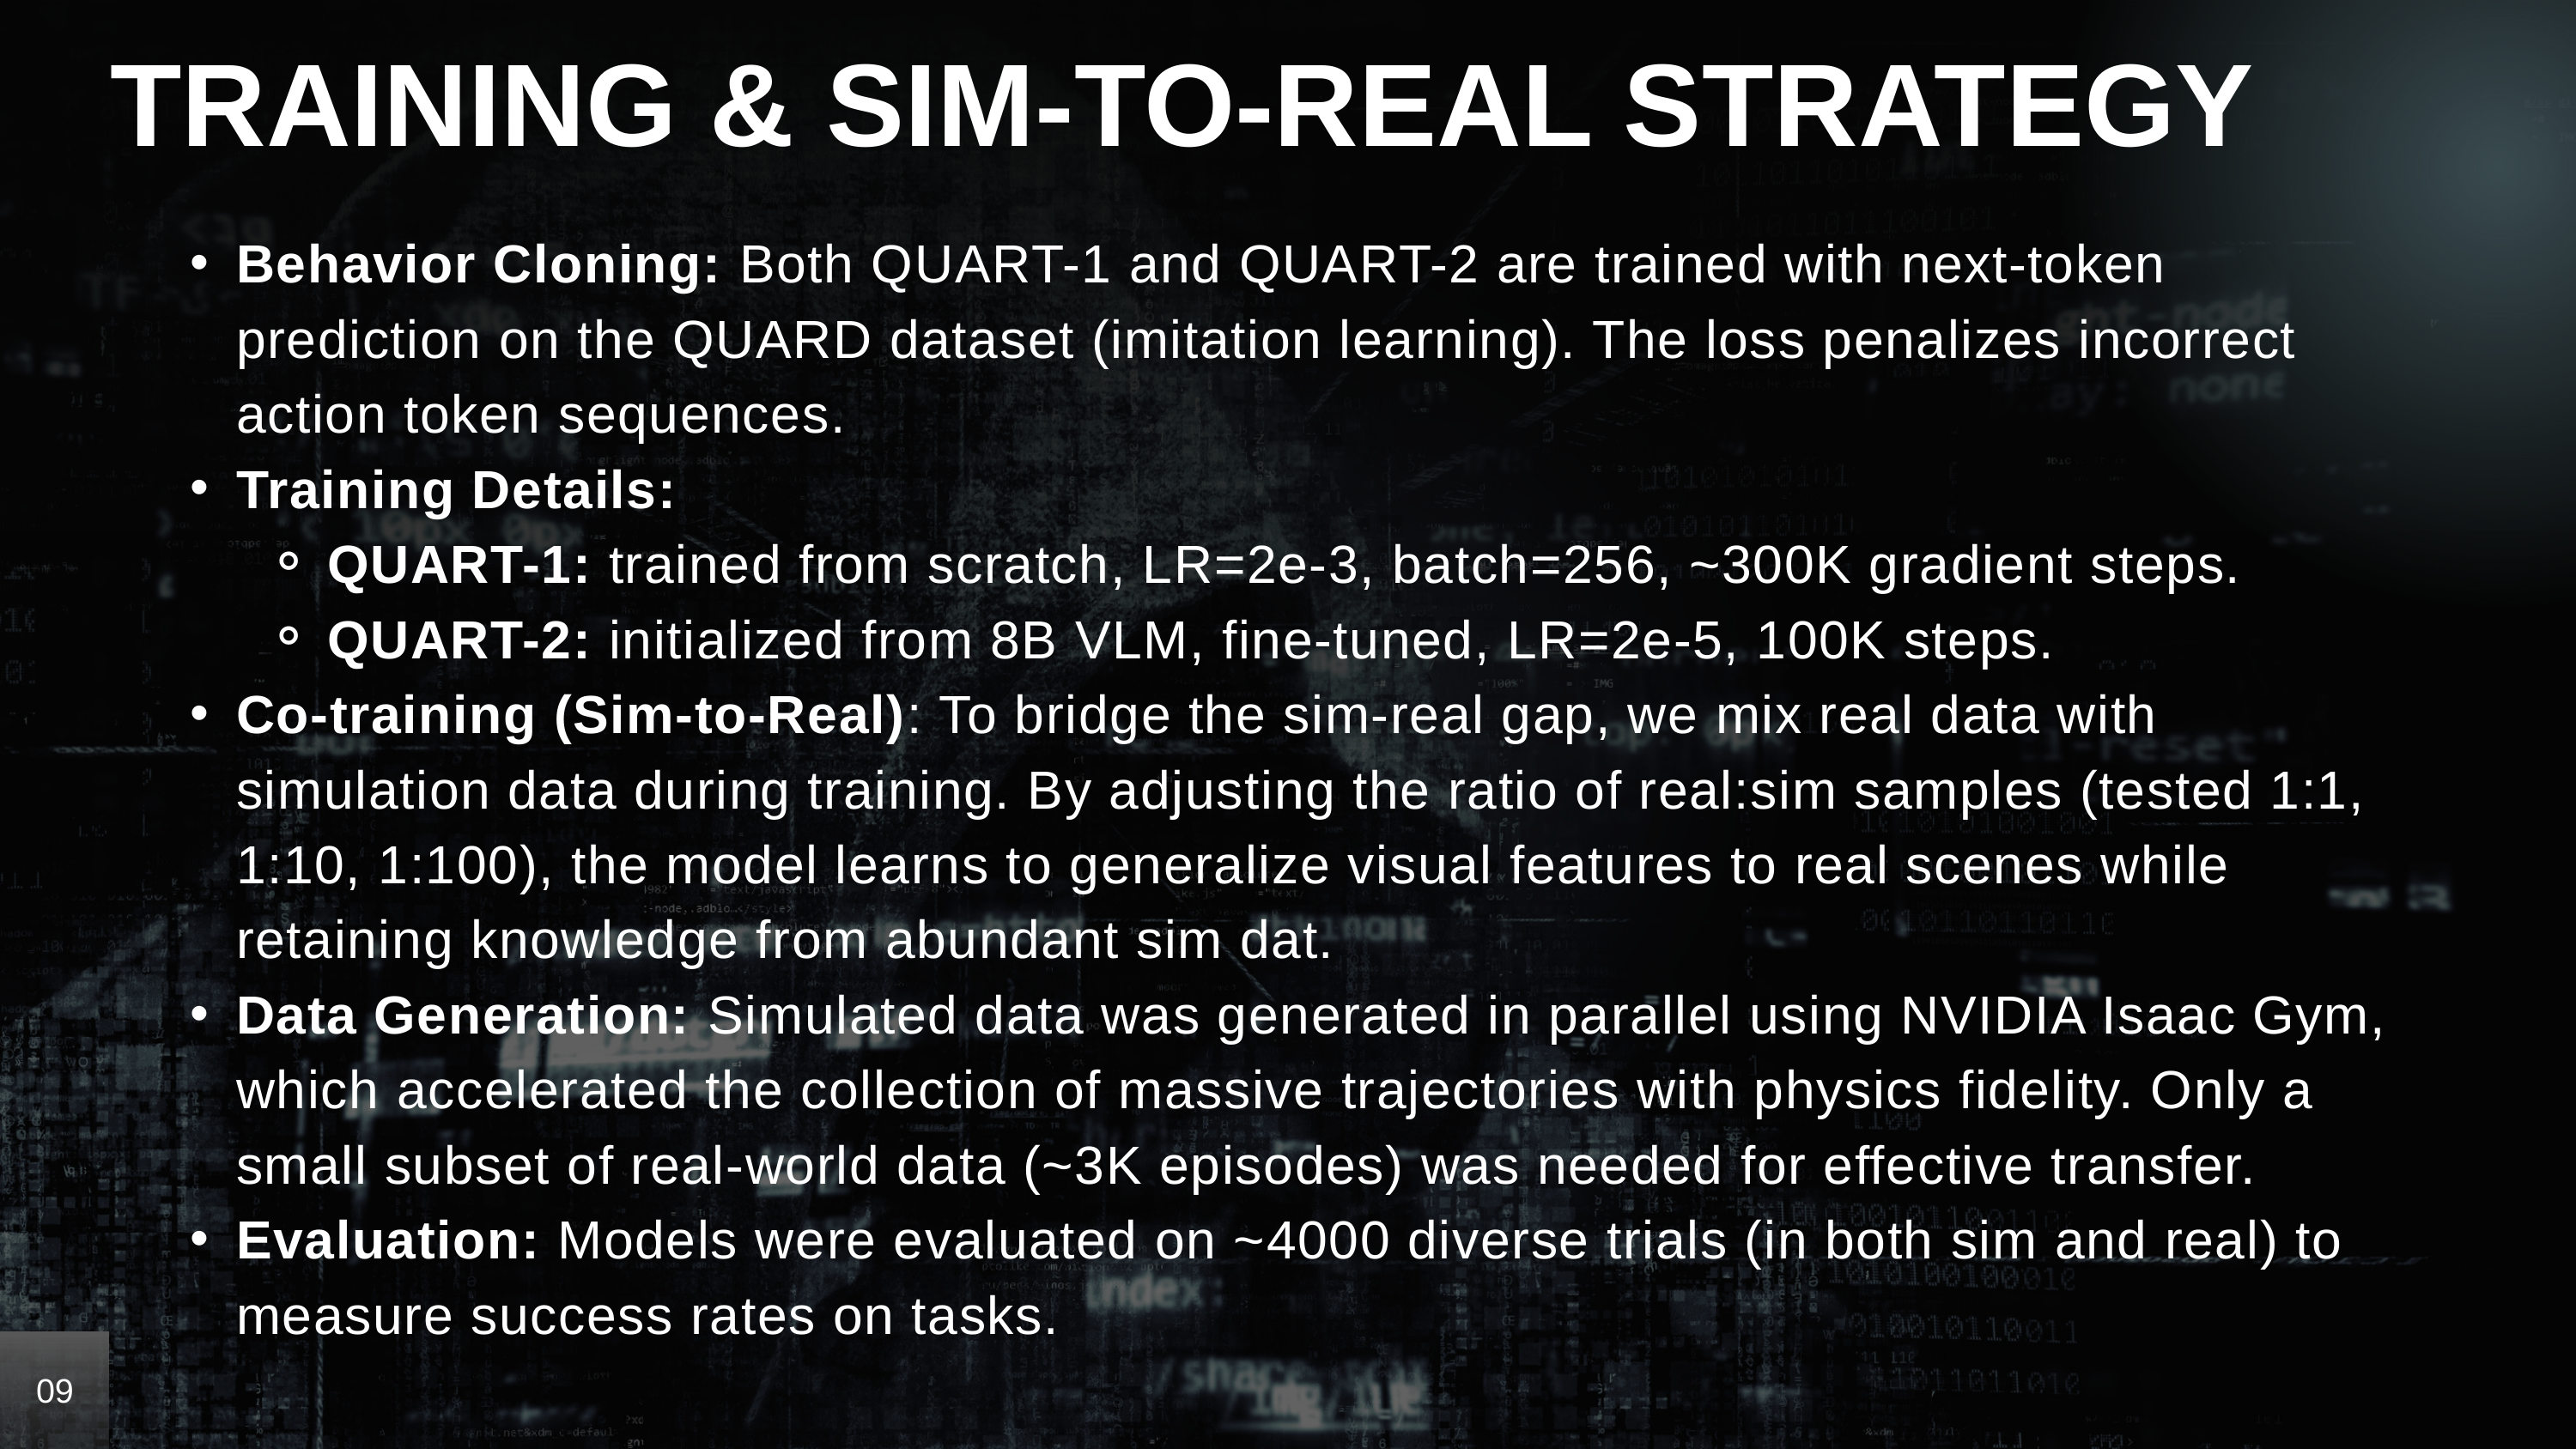

TRAINING & SIM-TO-REAL STRATEGY

Behavior Cloning: Both QUART-1 and QUART-2 are trained with next-token prediction on the QUARD dataset (imitation learning). The loss penalizes incorrect action token sequences.
Training Details:
QUART-1: trained from scratch, LR=2e-3, batch=256, ~300K gradient steps.
QUART-2: initialized from 8B VLM, fine-tuned, LR=2e-5, 100K steps.
Co-training (Sim-to-Real): To bridge the sim-real gap, we mix real data with simulation data during training. By adjusting the ratio of real:sim samples (tested 1:1, 1:10, 1:100), the model learns to generalize visual features to real scenes while retaining knowledge from abundant sim dat.
Data Generation: Simulated data was generated in parallel using NVIDIA Isaac Gym, which accelerated the collection of massive trajectories with physics fidelity. Only a small subset of real-world data (~3K episodes) was needed for effective transfer.
Evaluation: Models were evaluated on ~4000 diverse trials (in both sim and real) to measure success rates on tasks.

09